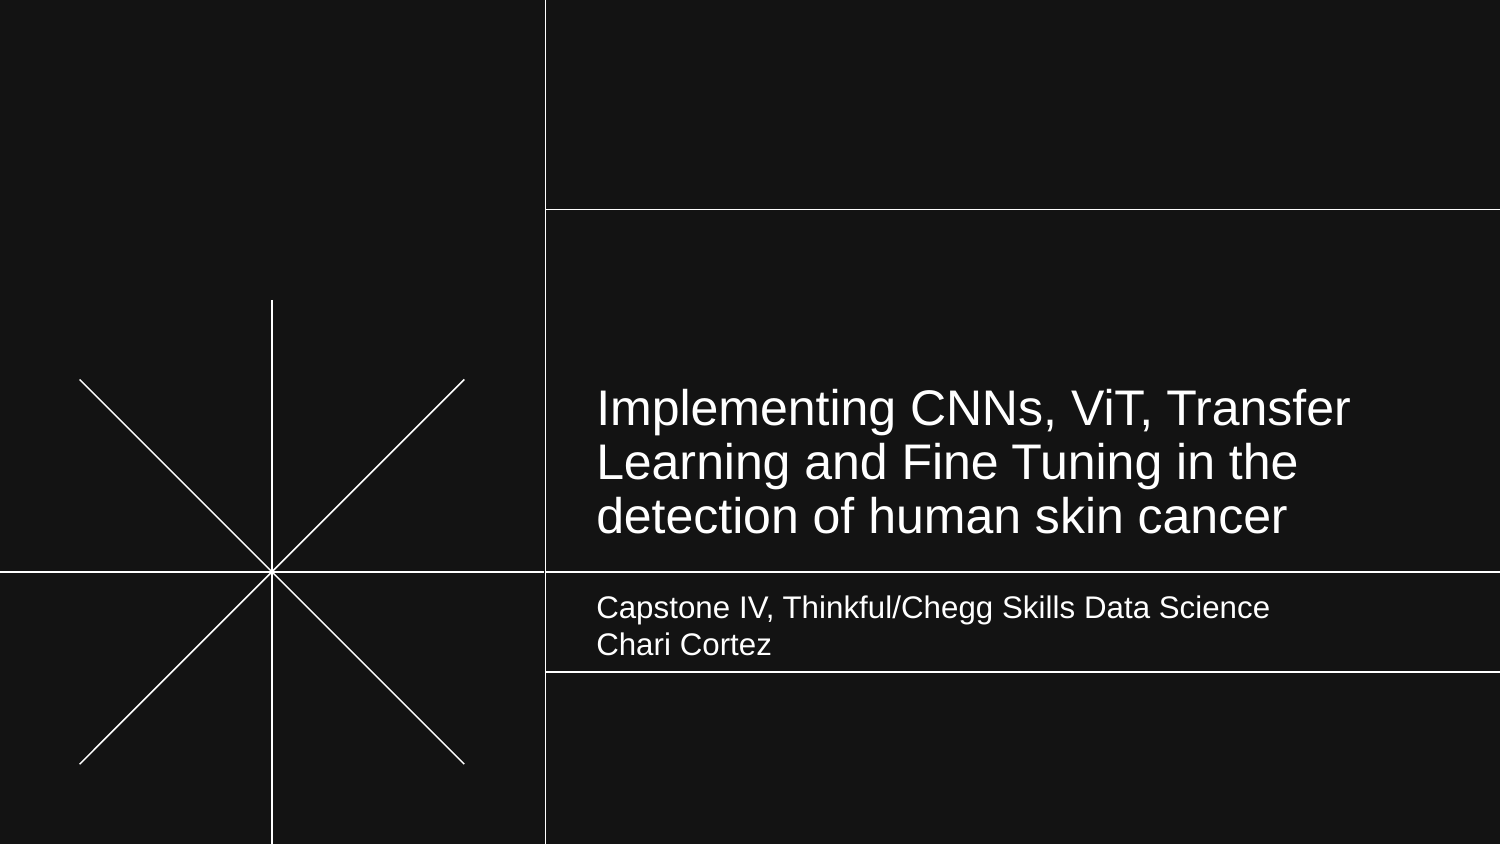

# Implementing CNNs, ViT, Transfer Learning and Fine Tuning in the detection of human skin cancer
Capstone IV, Thinkful/Chegg Skills Data Science
Chari Cortez